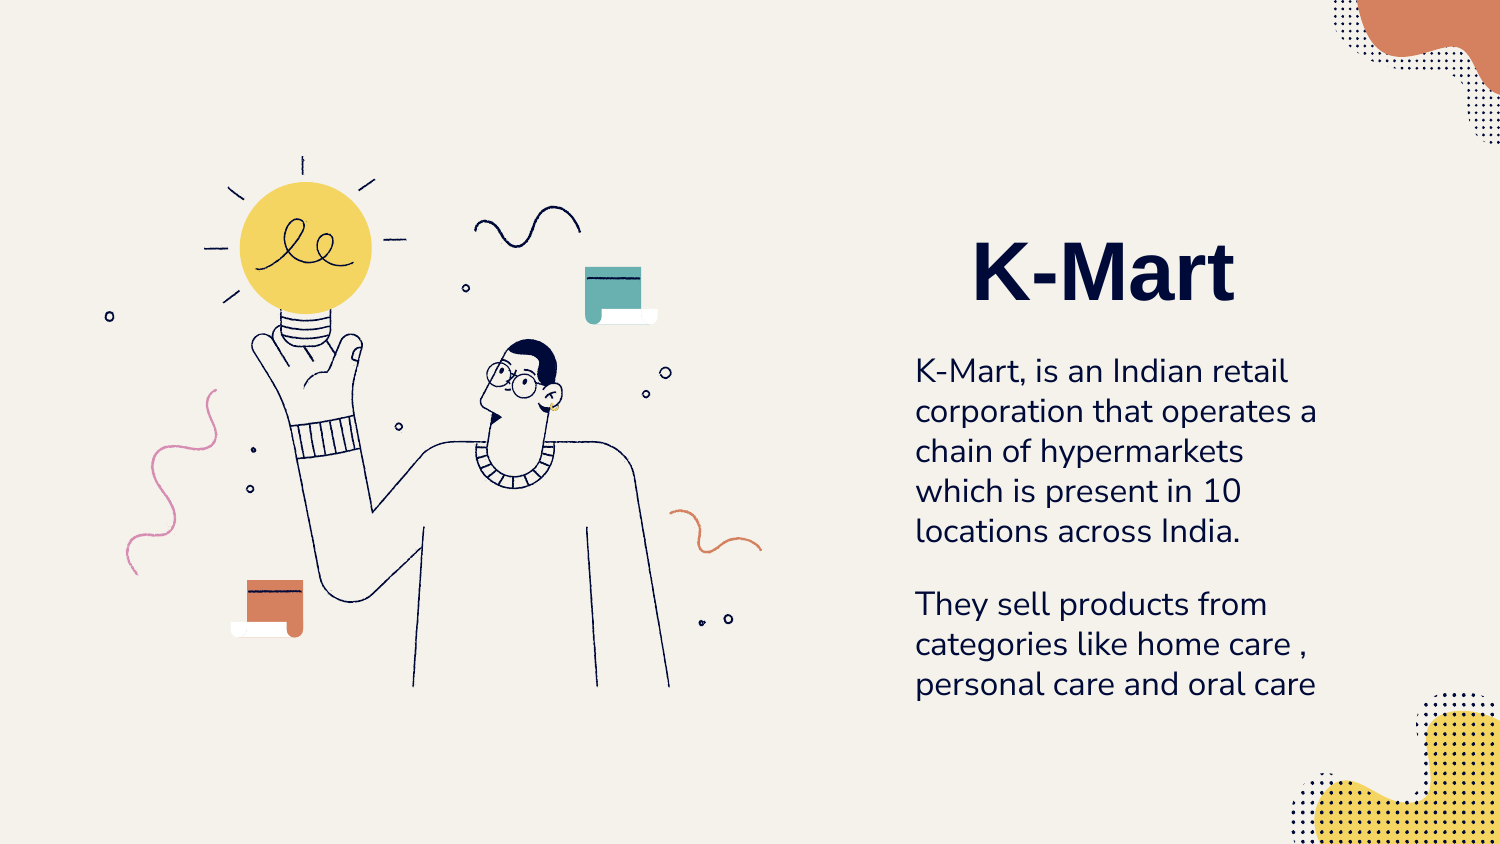

# K-Mart

K-Mart, is an Indian retail corporation that operates a chain of hypermarkets which is present in 10 locations across India.
They sell products from categories like home care , personal care and oral care